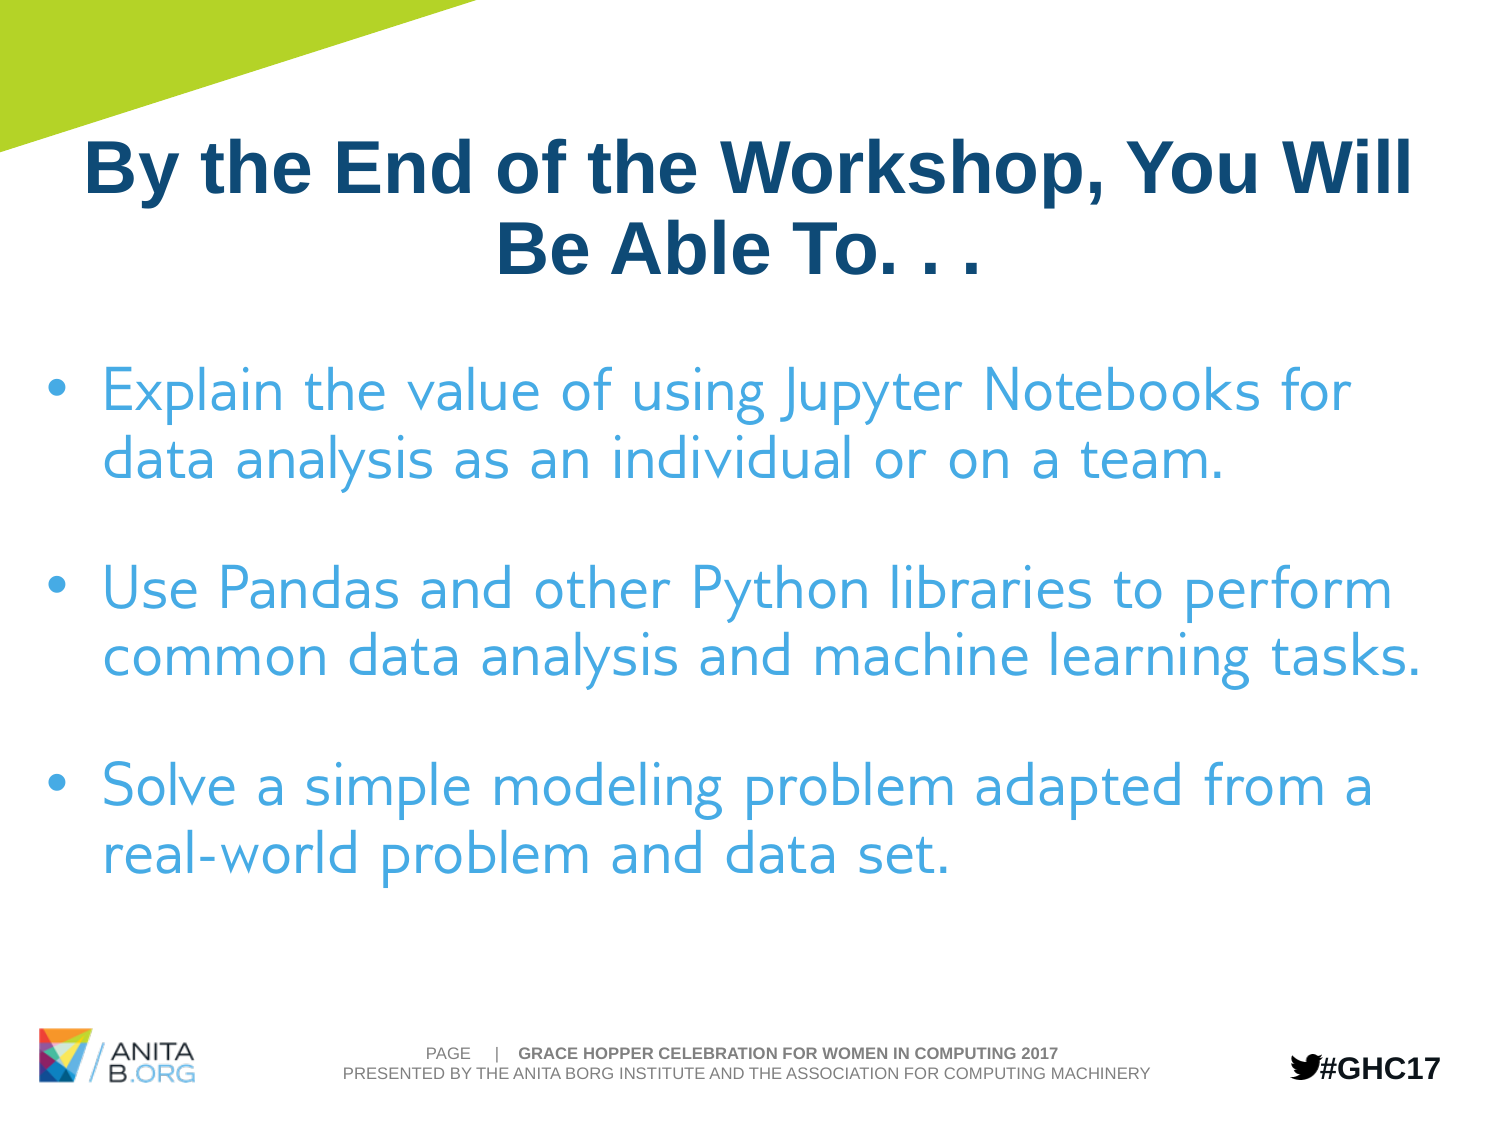

By the End of the Workshop, You Will Be Able To. . .
Explain the value of using Jupyter Notebooks for data analysis as an individual or on a team.
Use Pandas and other Python libraries to perform common data analysis and machine learning tasks.
Solve a simple modeling problem adapted from a real-world problem and data set.